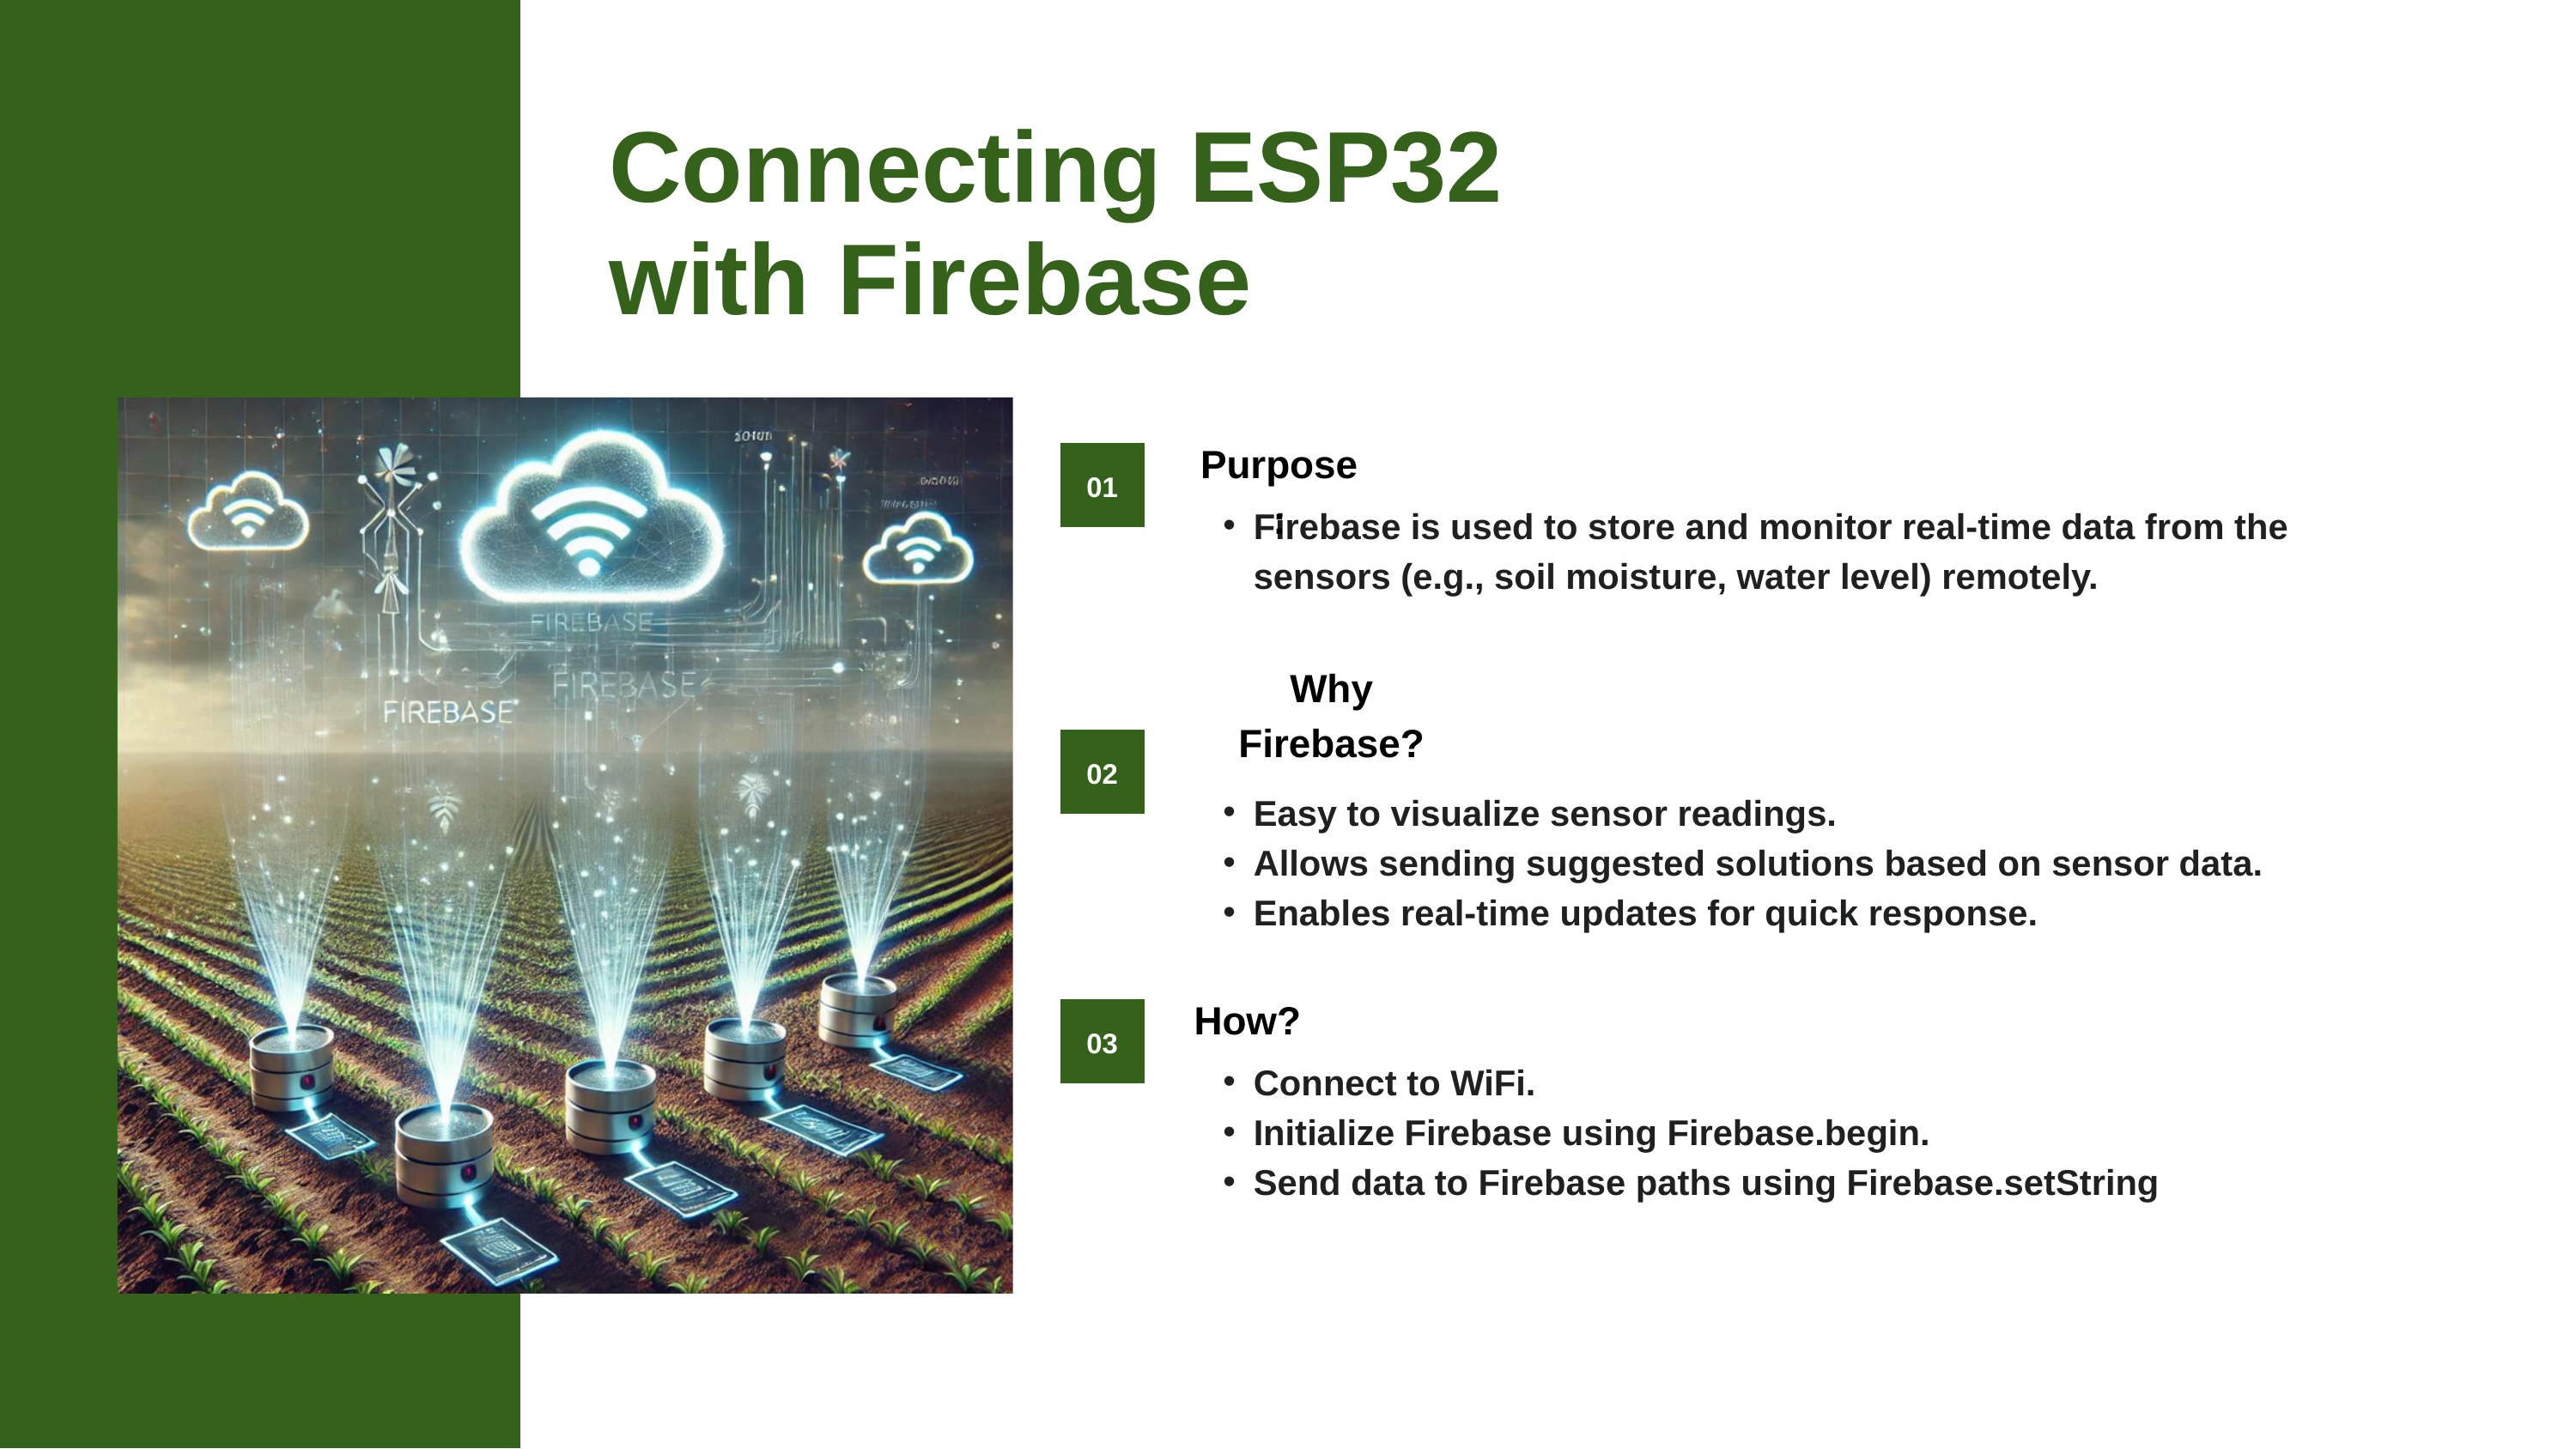

Connecting ESP32 with Firebase

Purpose:

01
Firebase is used to store and monitor real-time data from the sensors (e.g., soil moisture, water level) remotely.

Why Firebase?

02
Easy to visualize sensor readings.
Allows sending suggested solutions based on sensor data.
Enables real-time updates for quick response.

How?

03
Connect to WiFi.
Initialize Firebase using Firebase.begin.
Send data to Firebase paths using Firebase.setString